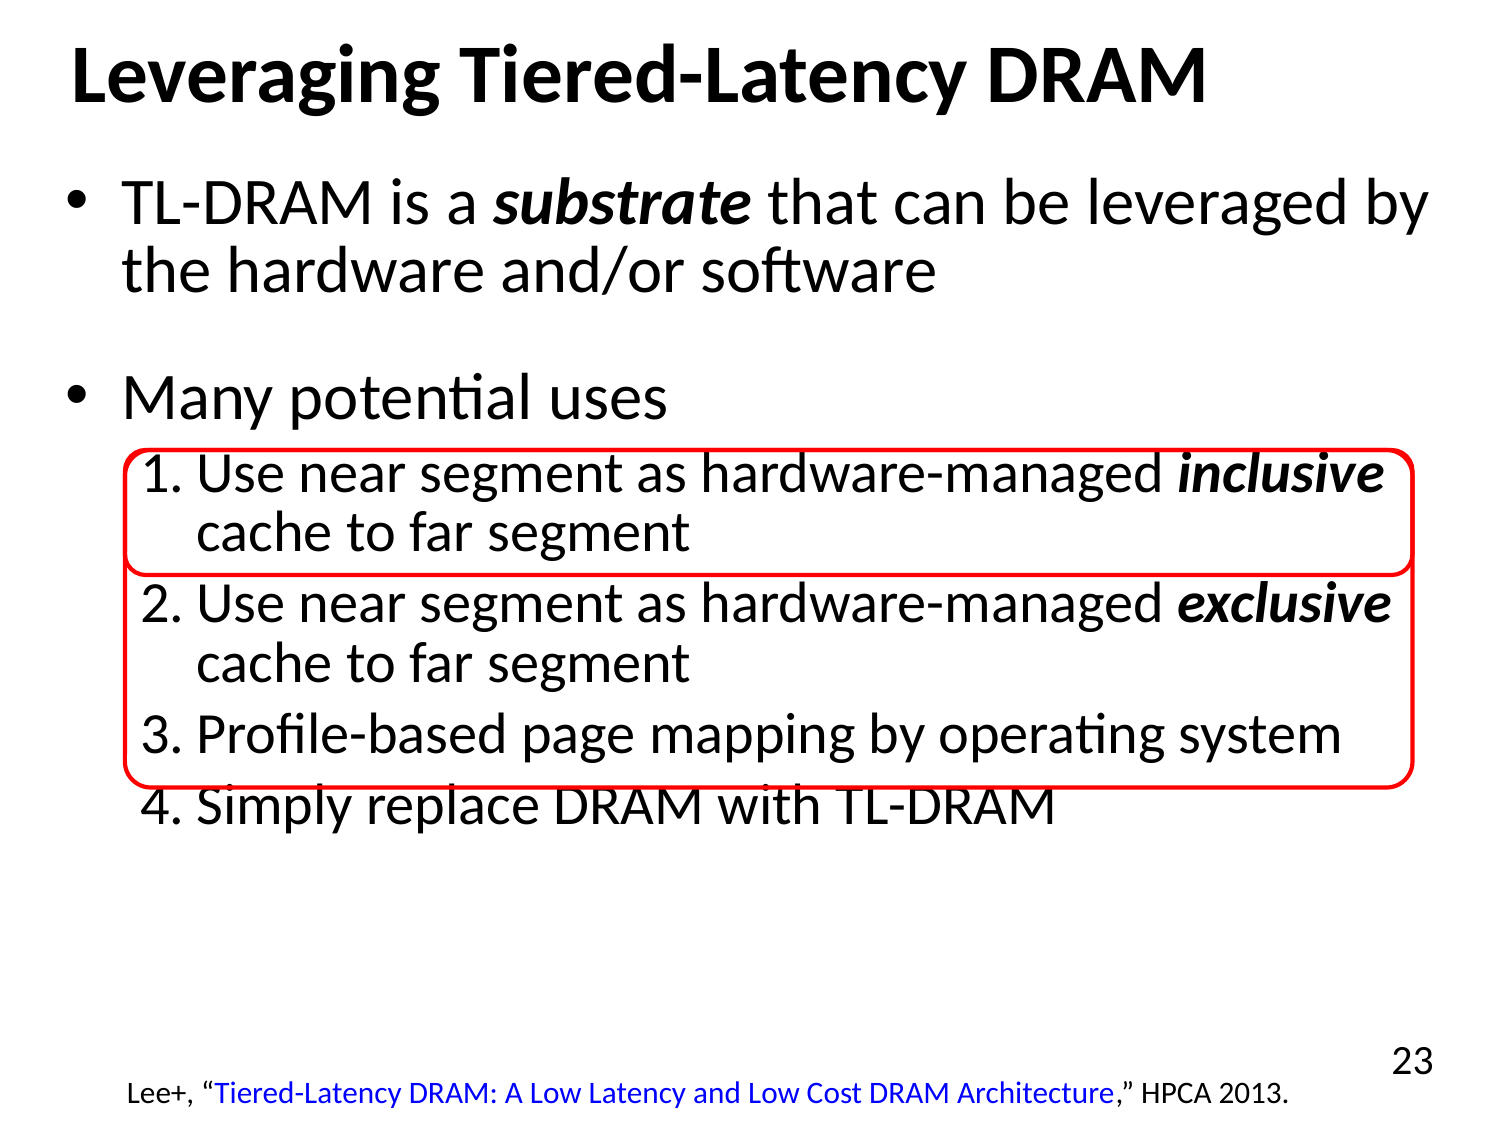

# Leveraging Tiered-Latency DRAM
TL-DRAM is a substrate that can be leveraged by the hardware and/or software

Many potential uses
Use near segment as hardware-managed inclusive cache to far segment
Use near segment as hardware-managed exclusive cache to far segment
Profile-based page mapping by operating system
Simply replace DRAM with TL-DRAM

Lee+, “Tiered-Latency DRAM: A Low Latency and Low Cost DRAM Architecture,” HPCA 2013.